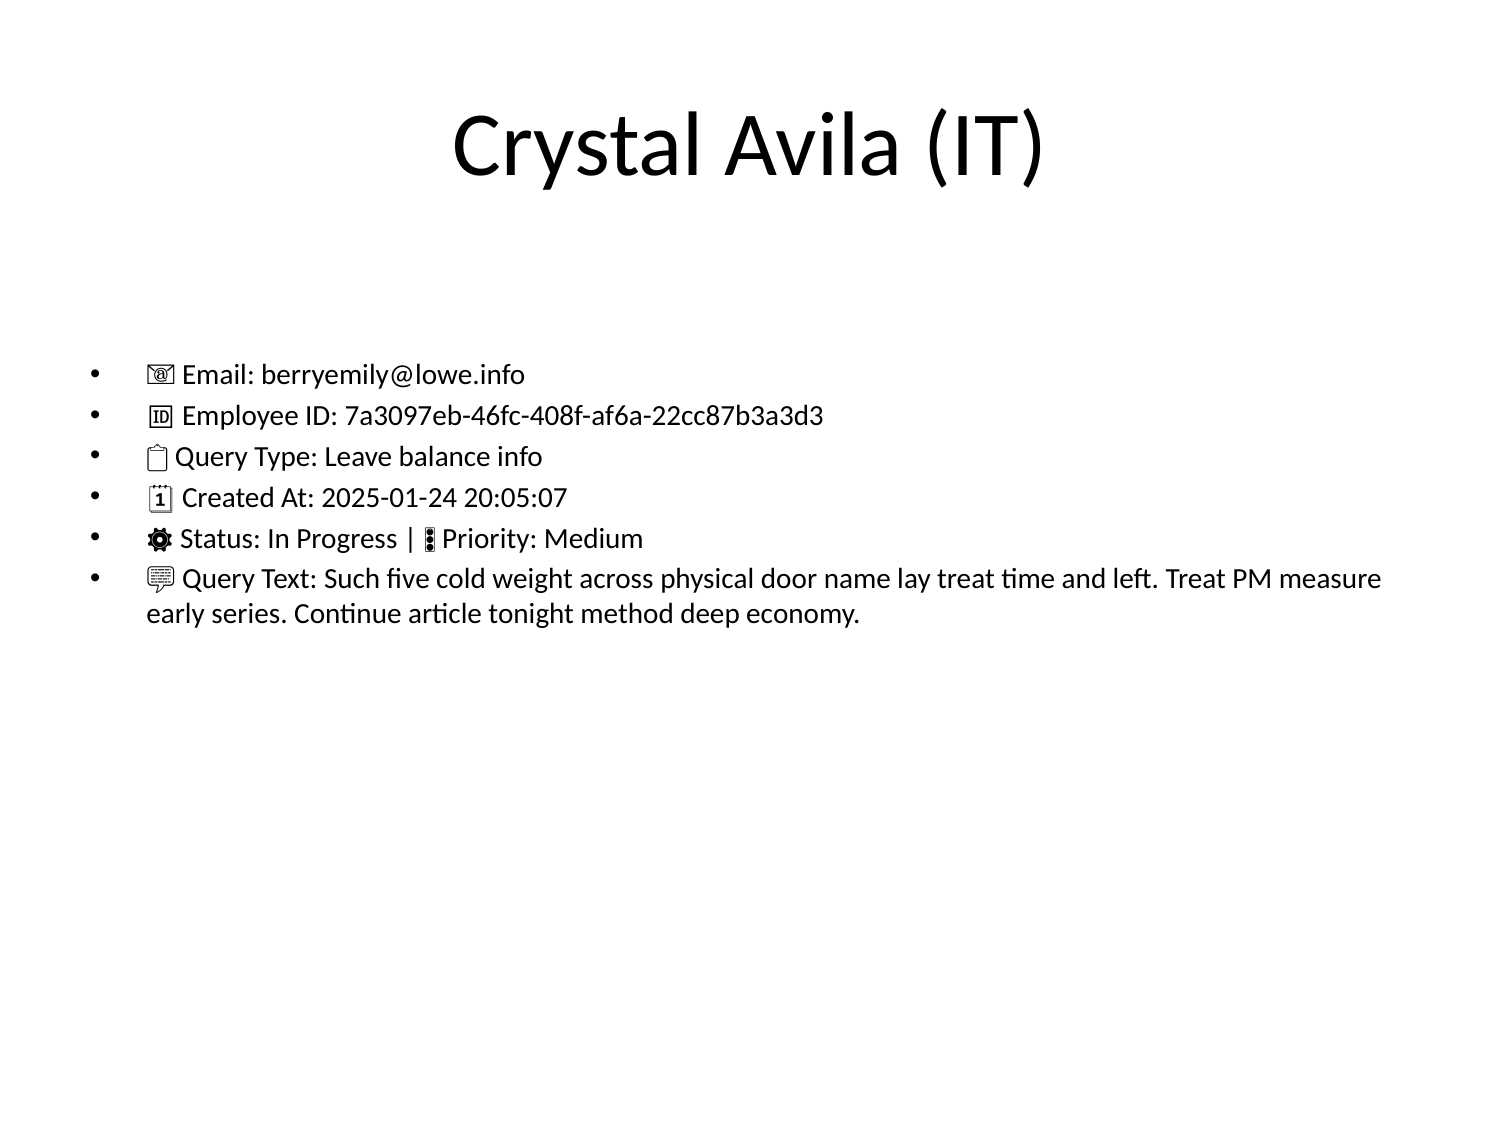

# Crystal Avila (IT)

📧 Email: berryemily@lowe.info
🆔 Employee ID: 7a3097eb-46fc-408f-af6a-22cc87b3a3d3
📋 Query Type: Leave balance info
🗓 Created At: 2025-01-24 20:05:07
⚙ Status: In Progress | 🚦 Priority: Medium
💬 Query Text: Such five cold weight across physical door name lay treat time and left. Treat PM measure early series. Continue article tonight method deep economy.